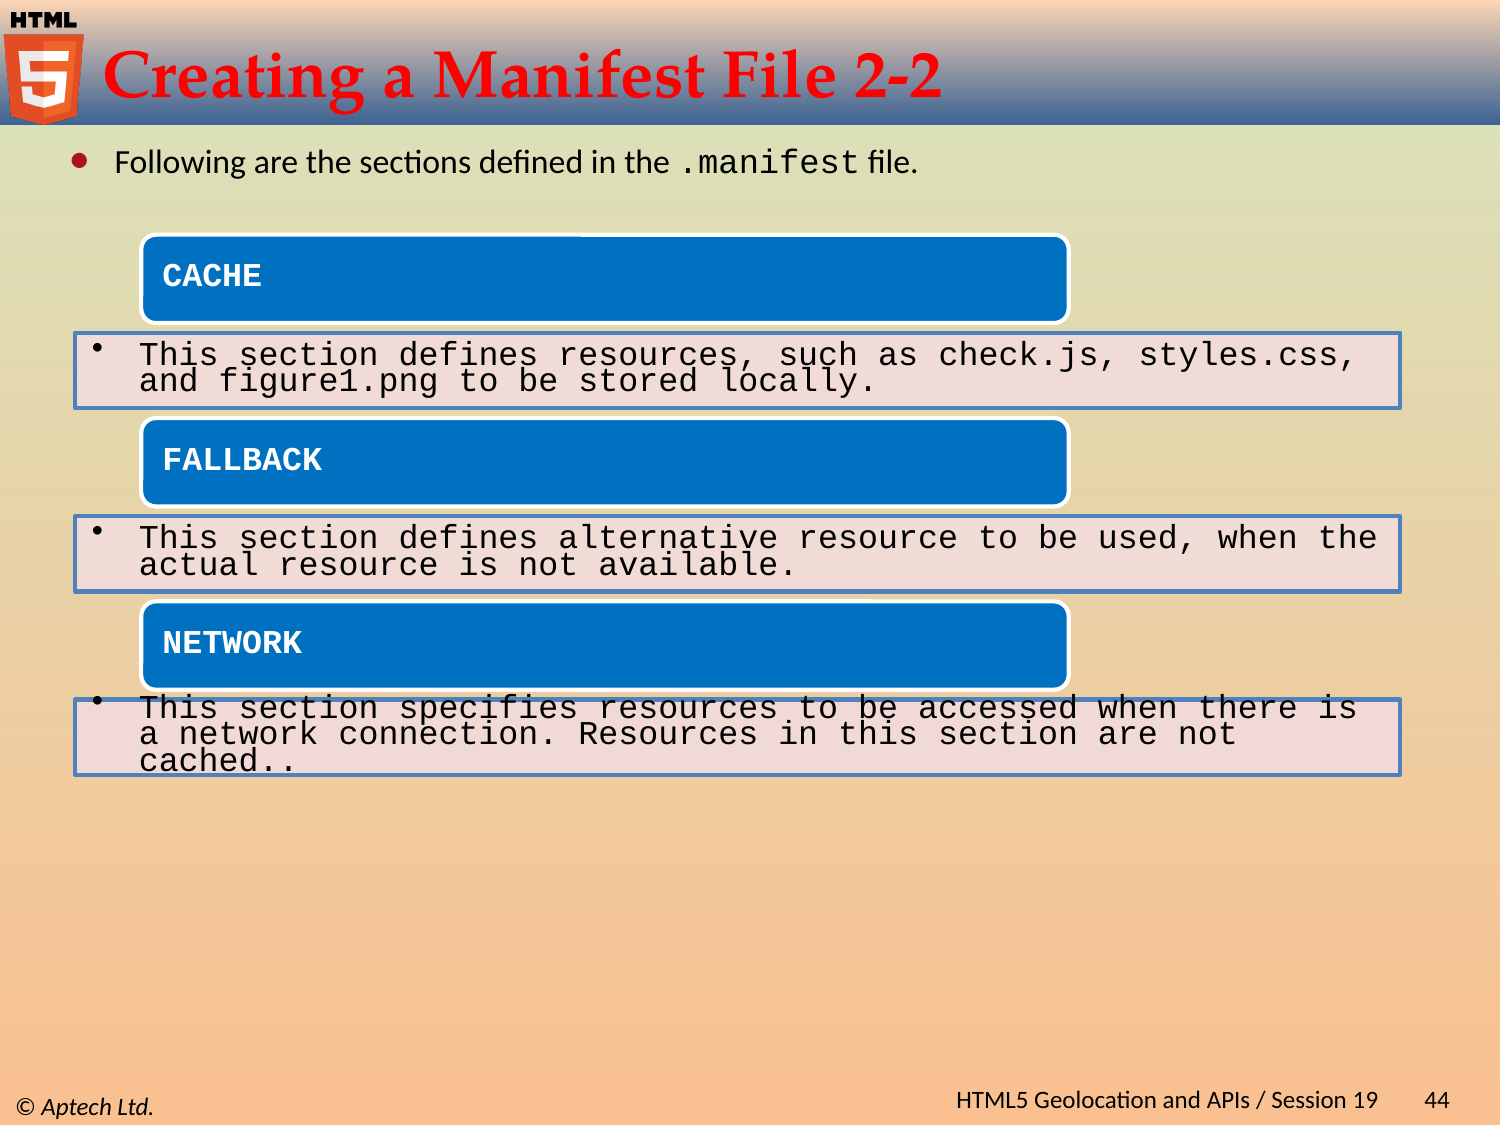

# Creating a Manifest File 2-2
Following are the sections defined in the .manifest file.
CACHE
This section defines resources, such as check.js, styles.css, and figure1.png to be stored locally.
FALLBACK
NETWORK
This section defines alternative resource to be used, when the actual resource is not available.
This section specifies resources to be accessed when there is a network connection. Resources in this section are not cached..
HTML5 Geolocation and APIs / Session 19
44